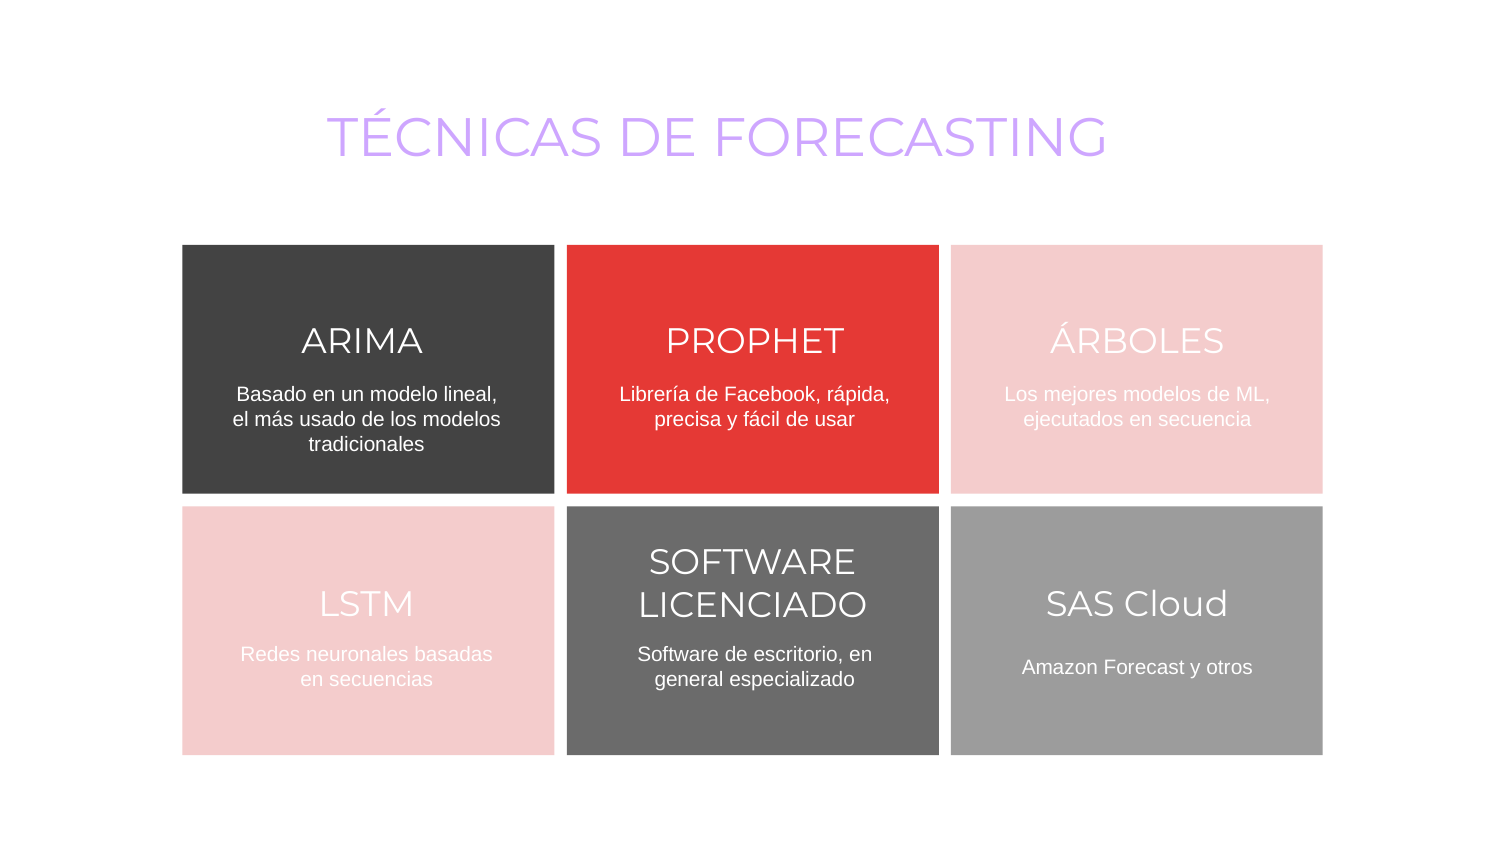

TÉCNICAS DE FORECASTING

# ARIMA
PROPHET
ÁRBOLES
Librería de Facebook, rápida, precisa y fácil de usar

Los mejores modelos de ML, ejecutados en secuencia

Basado en un modelo lineal, el más usado de los modelos tradicionales

SOFTWARE LICENCIADO
LSTM
SAS Cloud
Redes neuronales basadas en secuencias

Software de escritorio, en general especializado

Amazon Forecast y otros